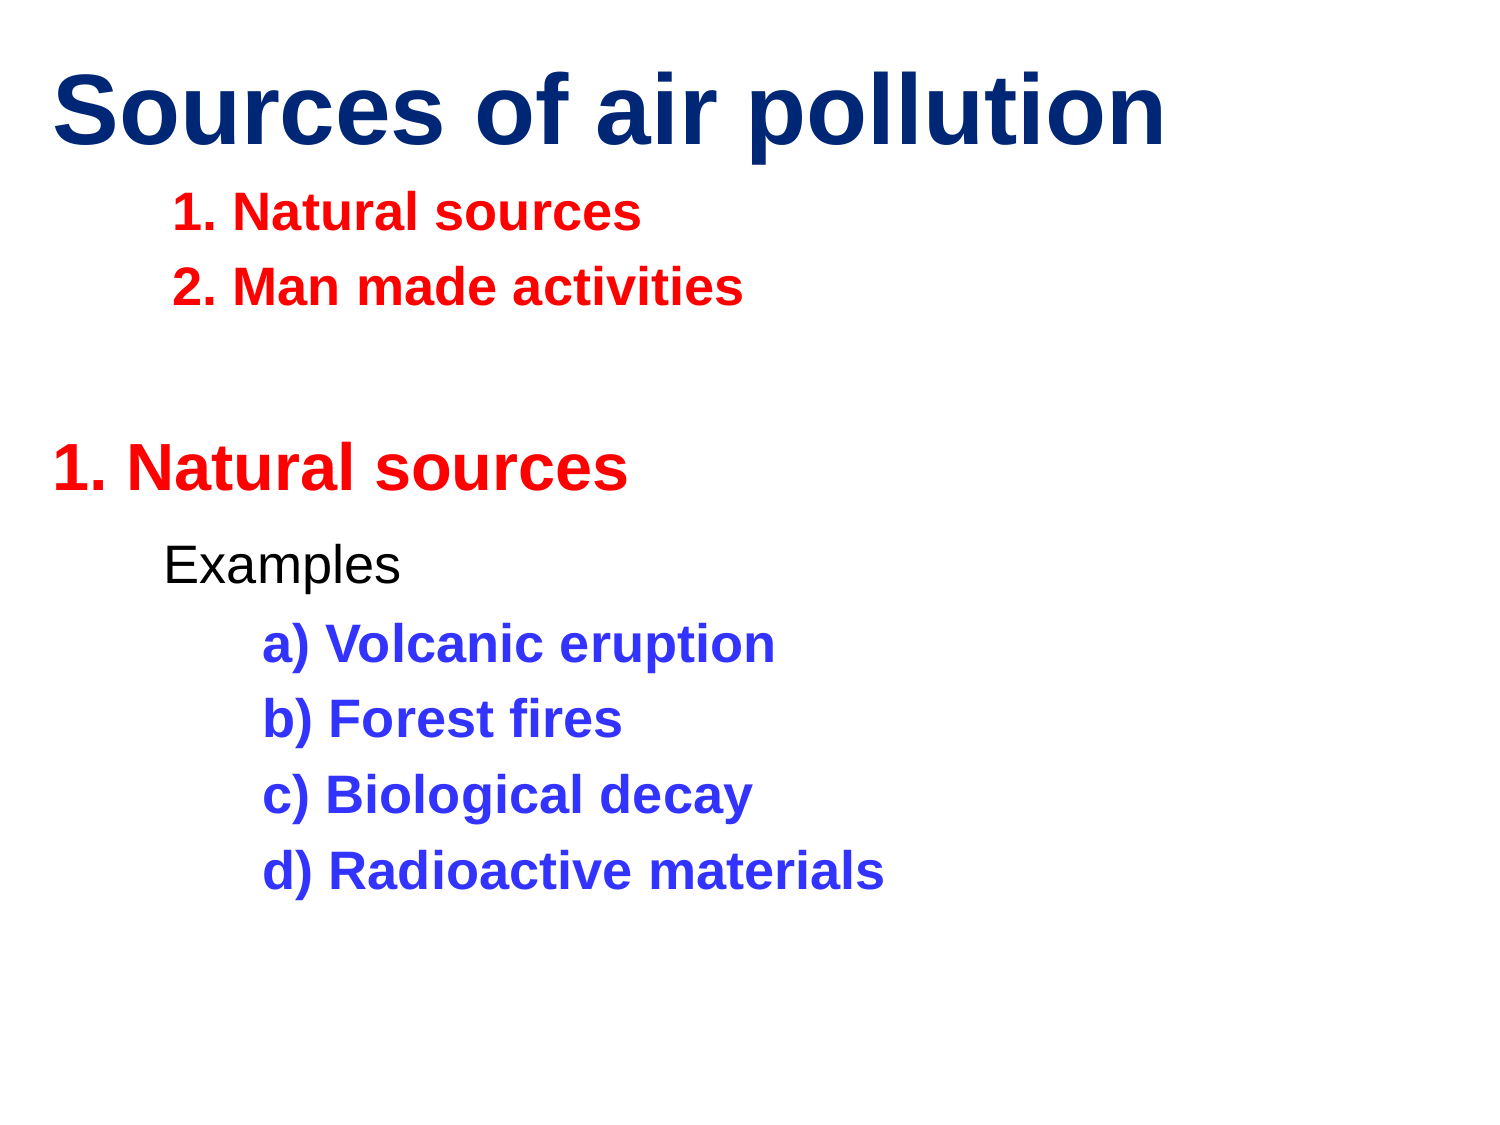

Sources of air pollution
        1. Natural sources
        2. Man made activities

1. Natural sources
      Examples
              a) Volcanic eruption
              b) Forest fires
              c) Biological decay
              d) Radioactive materials